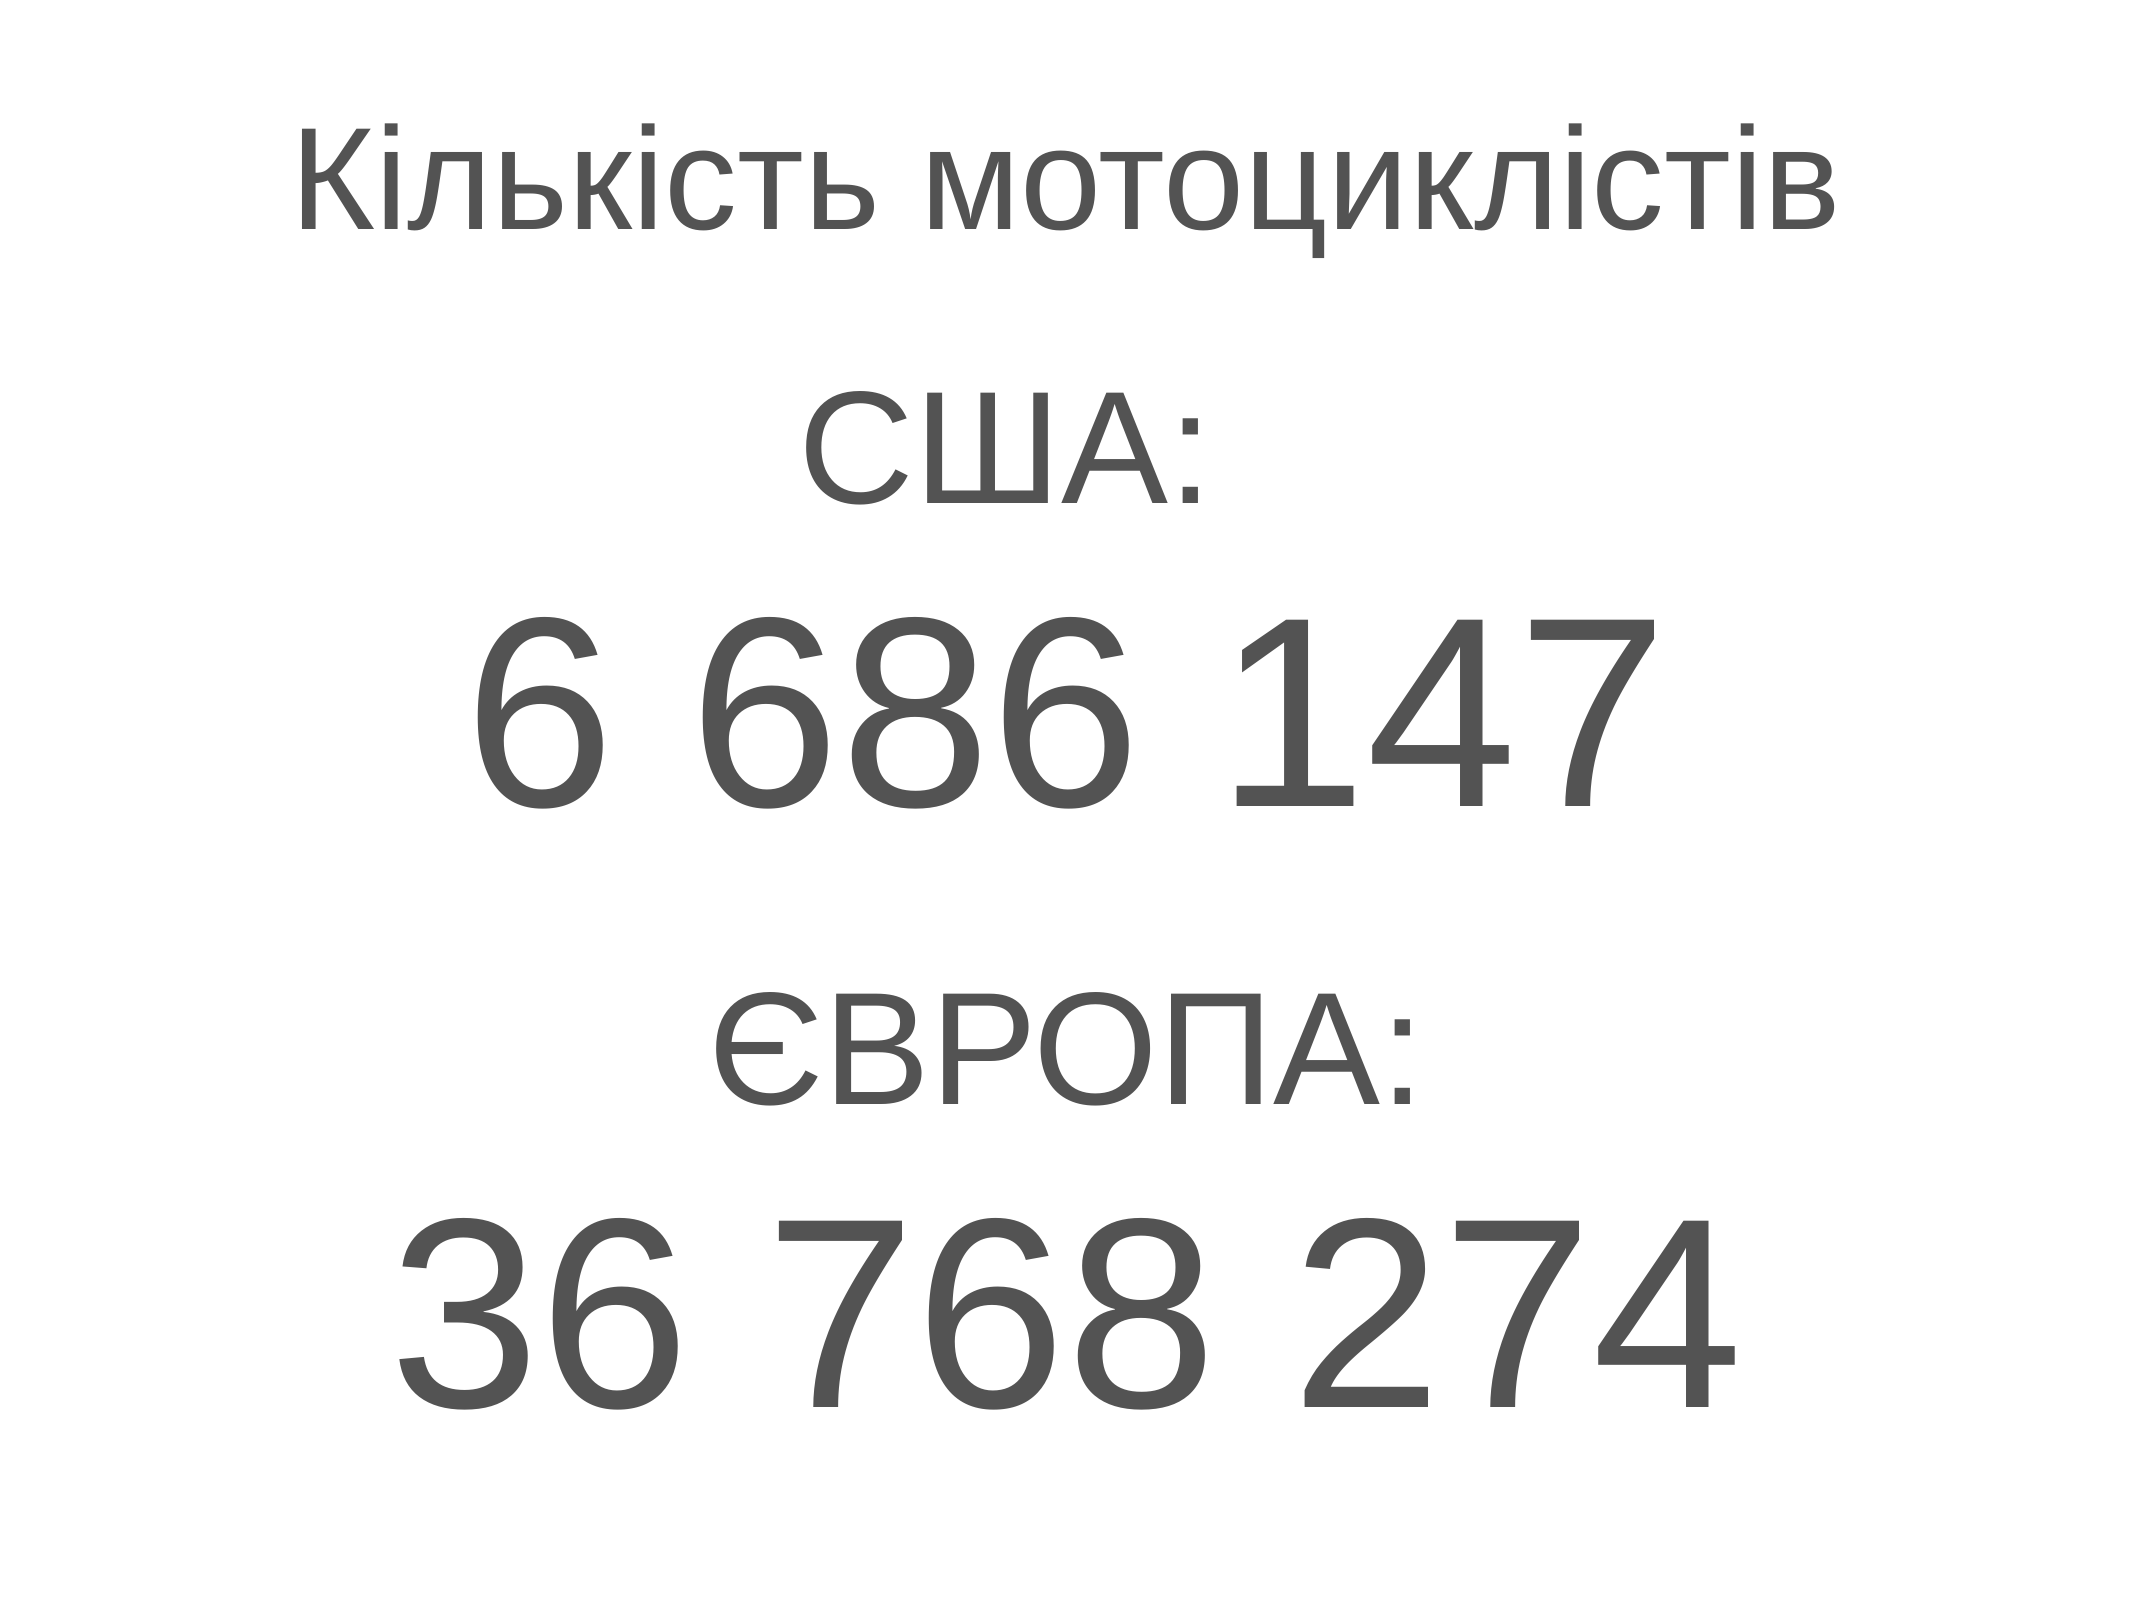

Кількість мотоциклістів
США:
6 686 147
ЄВРОПА:
36 768 274